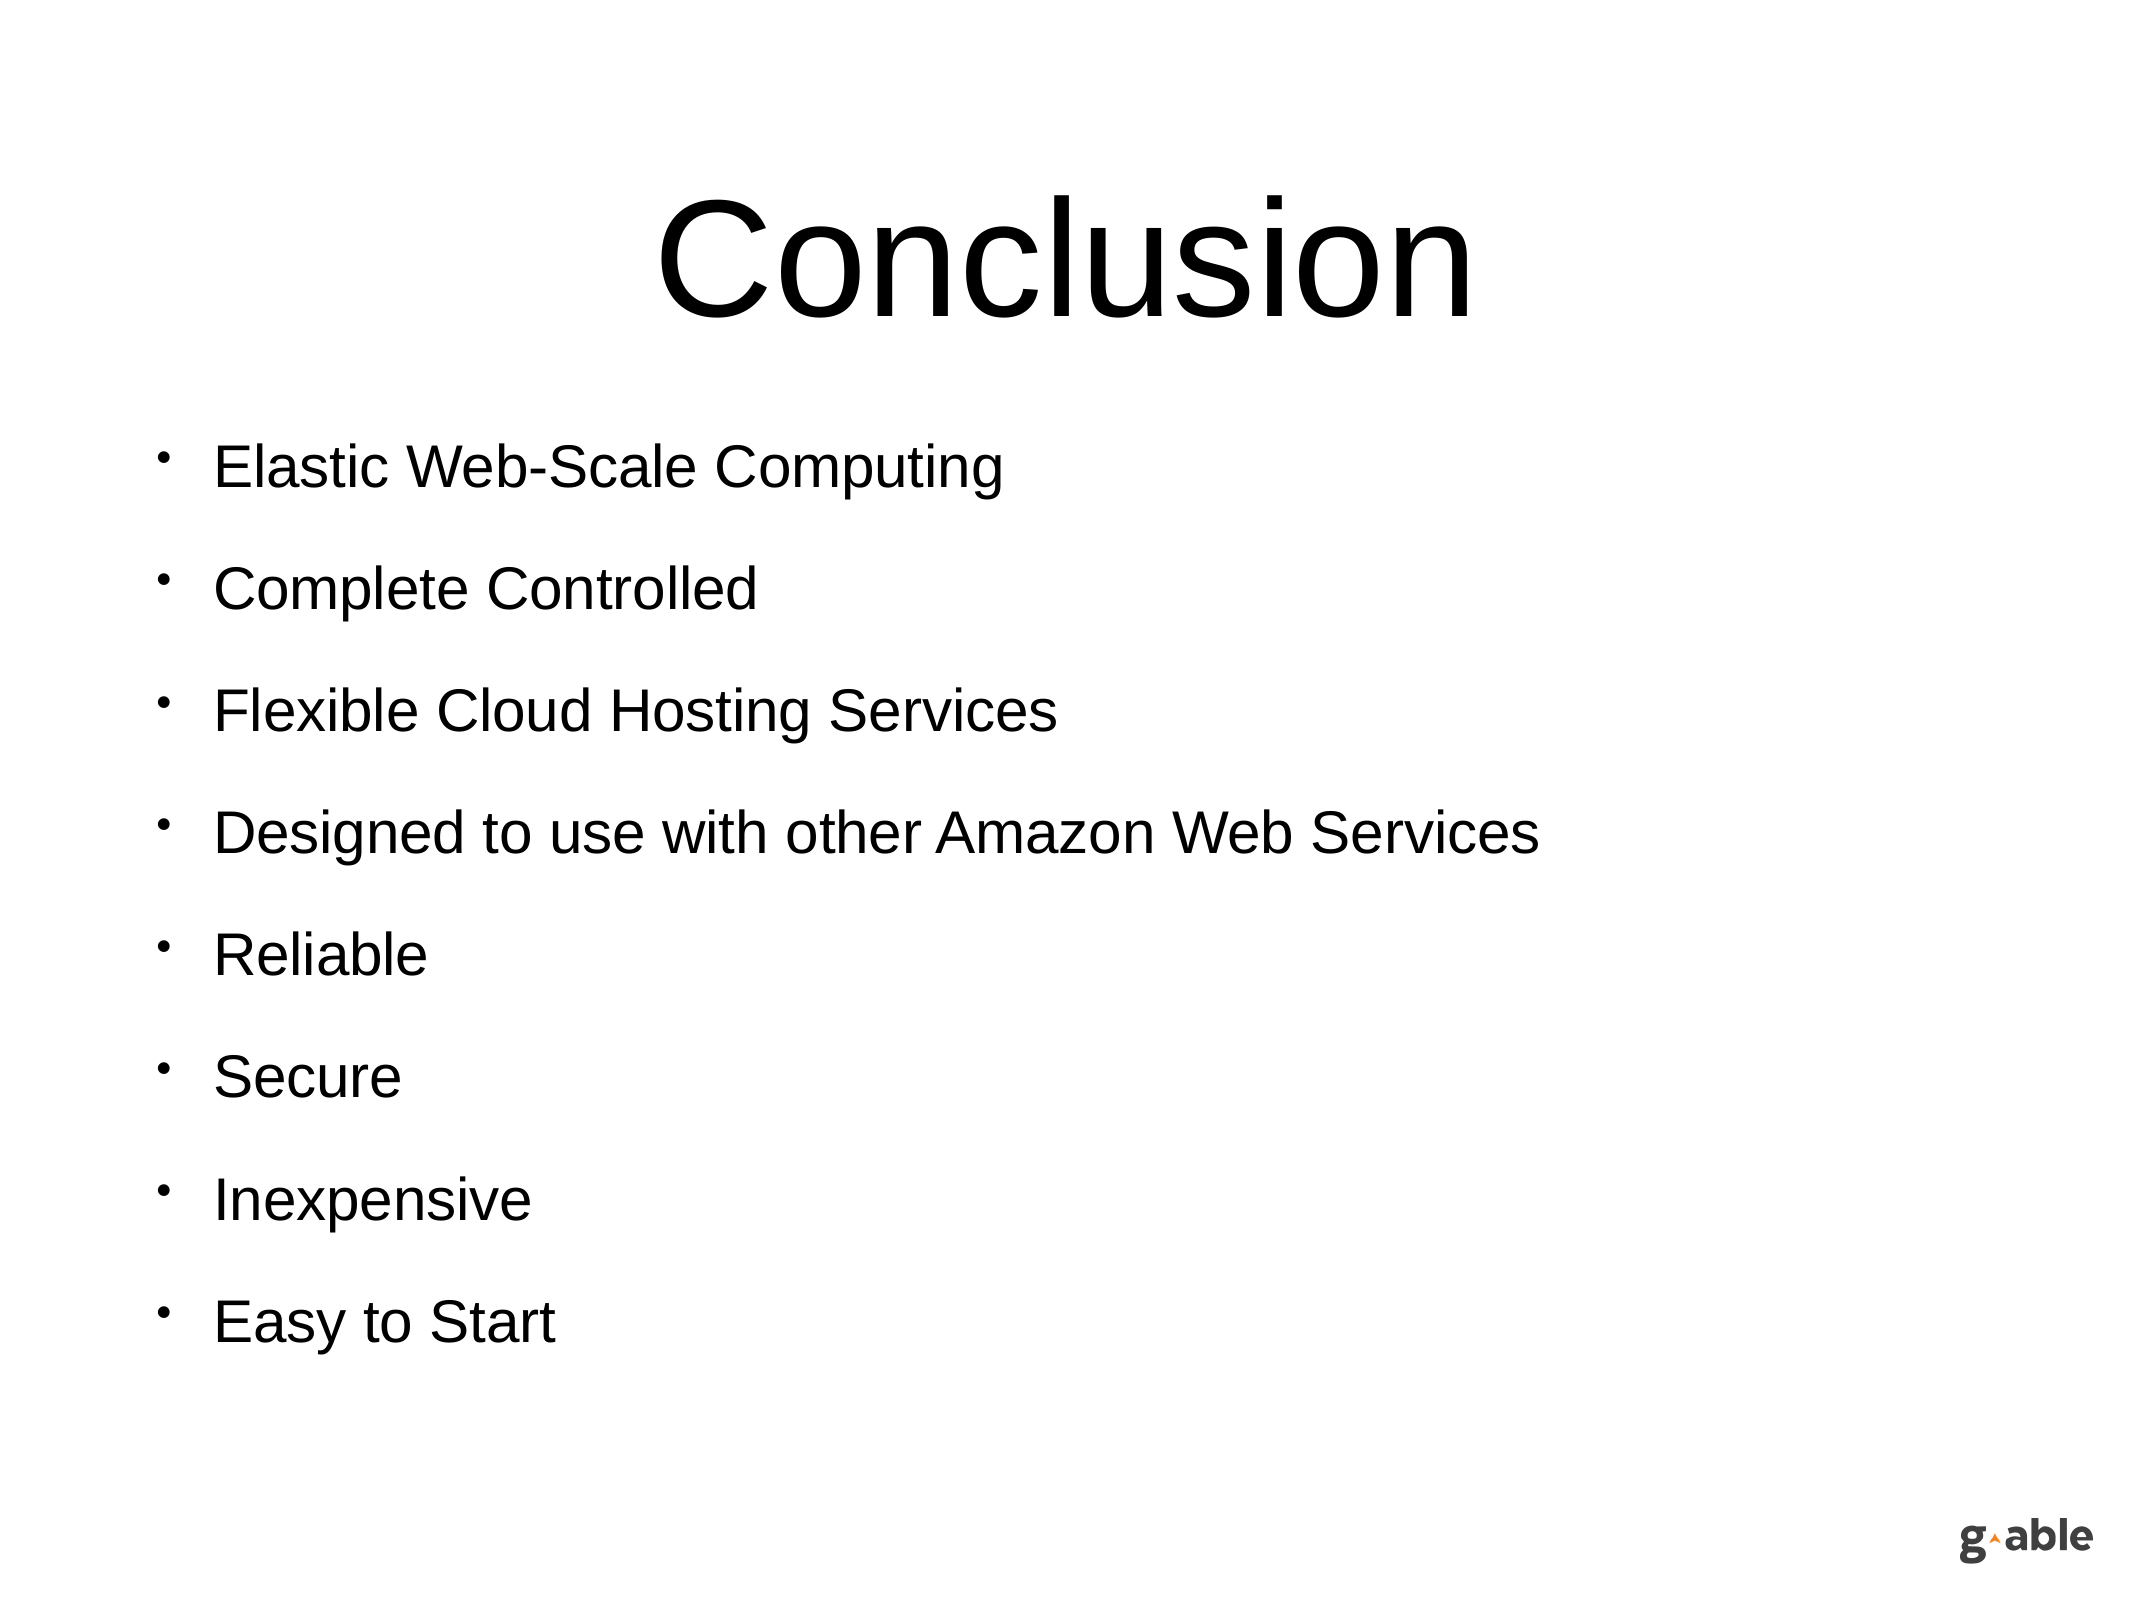

# Conclusion
Elastic Web-Scale Computing
Complete Controlled
Flexible Cloud Hosting Services
Designed to use with other Amazon Web Services
Reliable
Secure
Inexpensive
Easy to Start
27